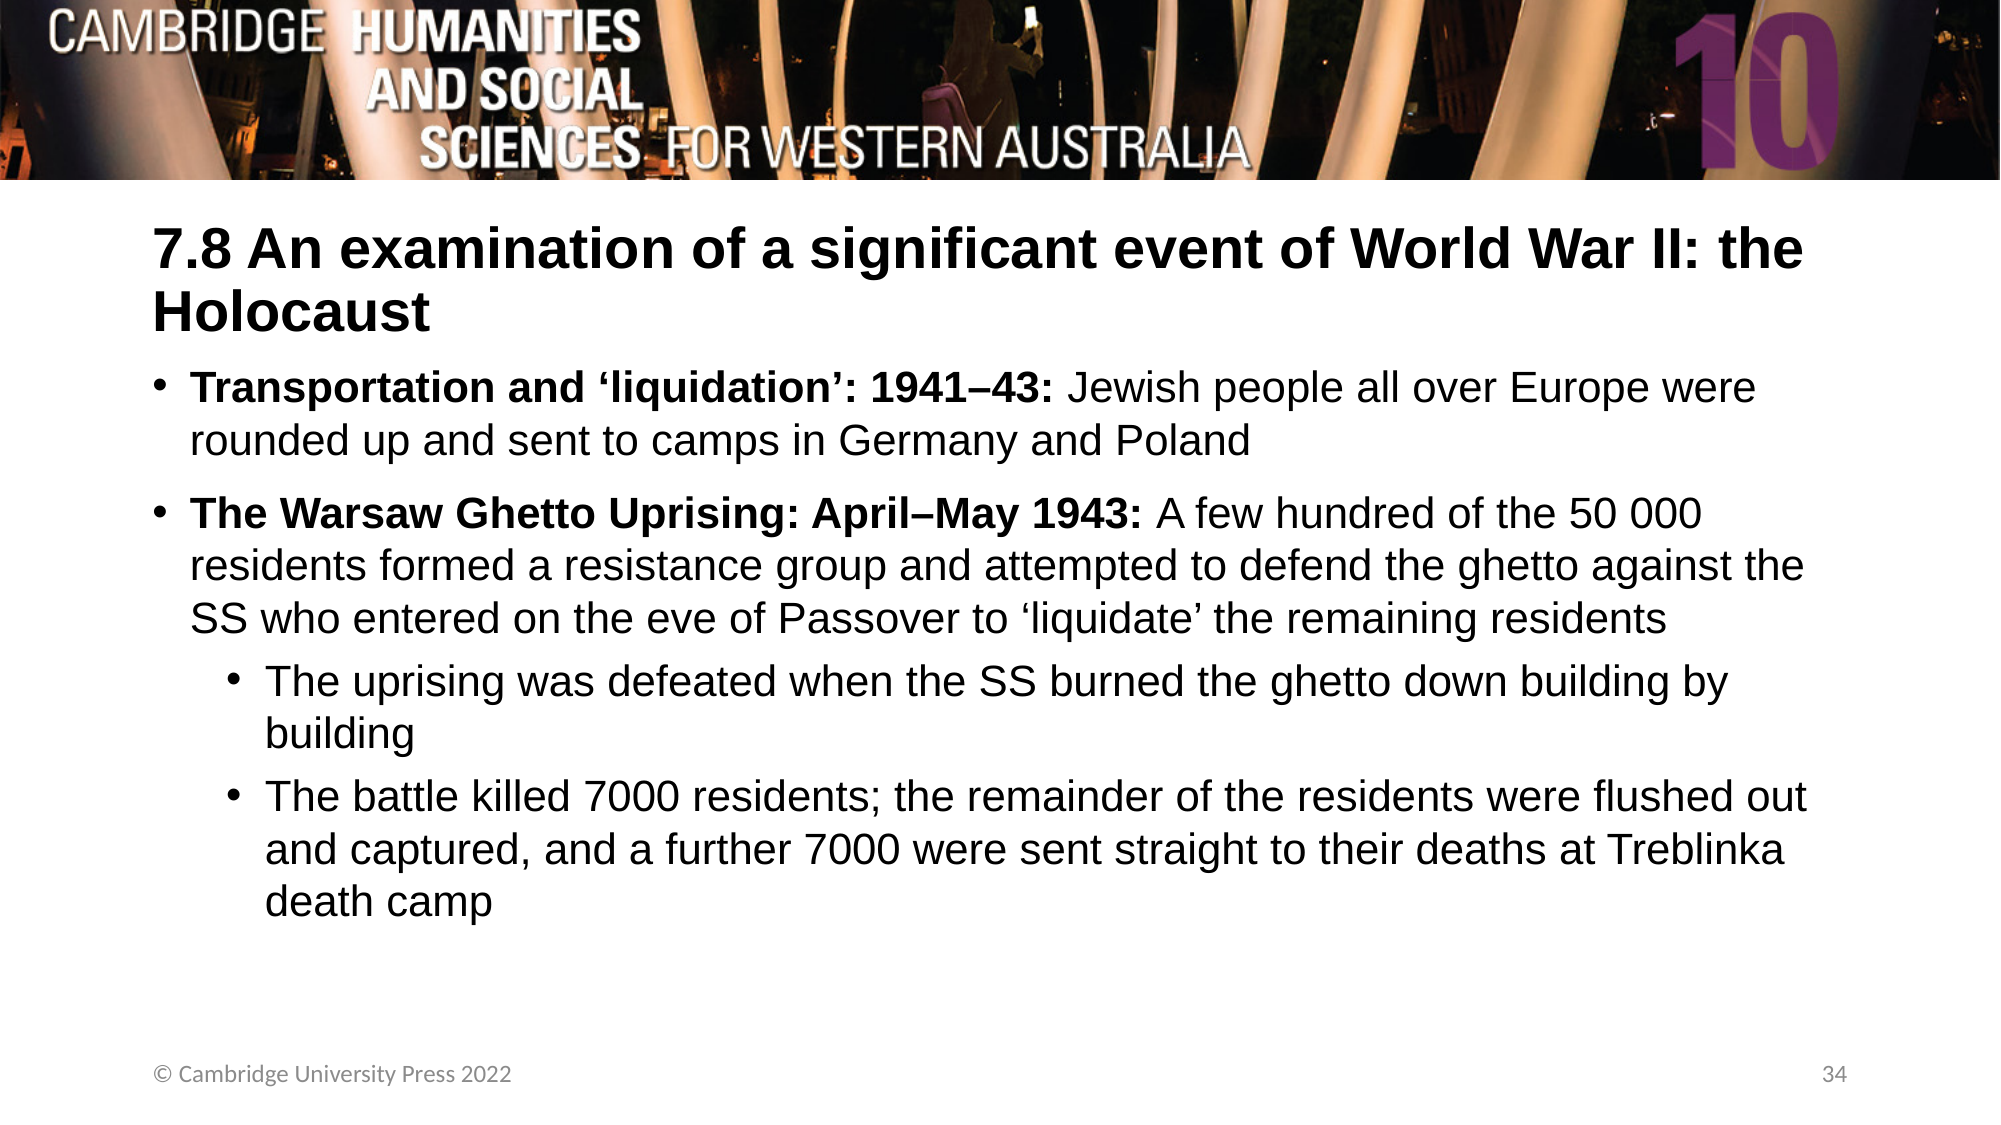

# 7.8 An examination of a significant event of World War II: the Holocaust
Transportation and ‘liquidation’: 1941–43: Jewish people all over Europe were rounded up and sent to camps in Germany and Poland
The Warsaw Ghetto Uprising: April–May 1943: A few hundred of the 50 000 residents formed a resistance group and attempted to defend the ghetto against the SS who entered on the eve of Passover to ‘liquidate’ the remaining residents
The uprising was defeated when the SS burned the ghetto down building by building
The battle killed 7000 residents; the remainder of the residents were flushed out and captured, and a further 7000 were sent straight to their deaths at Treblinka death camp

© Cambridge University Press 2022
34